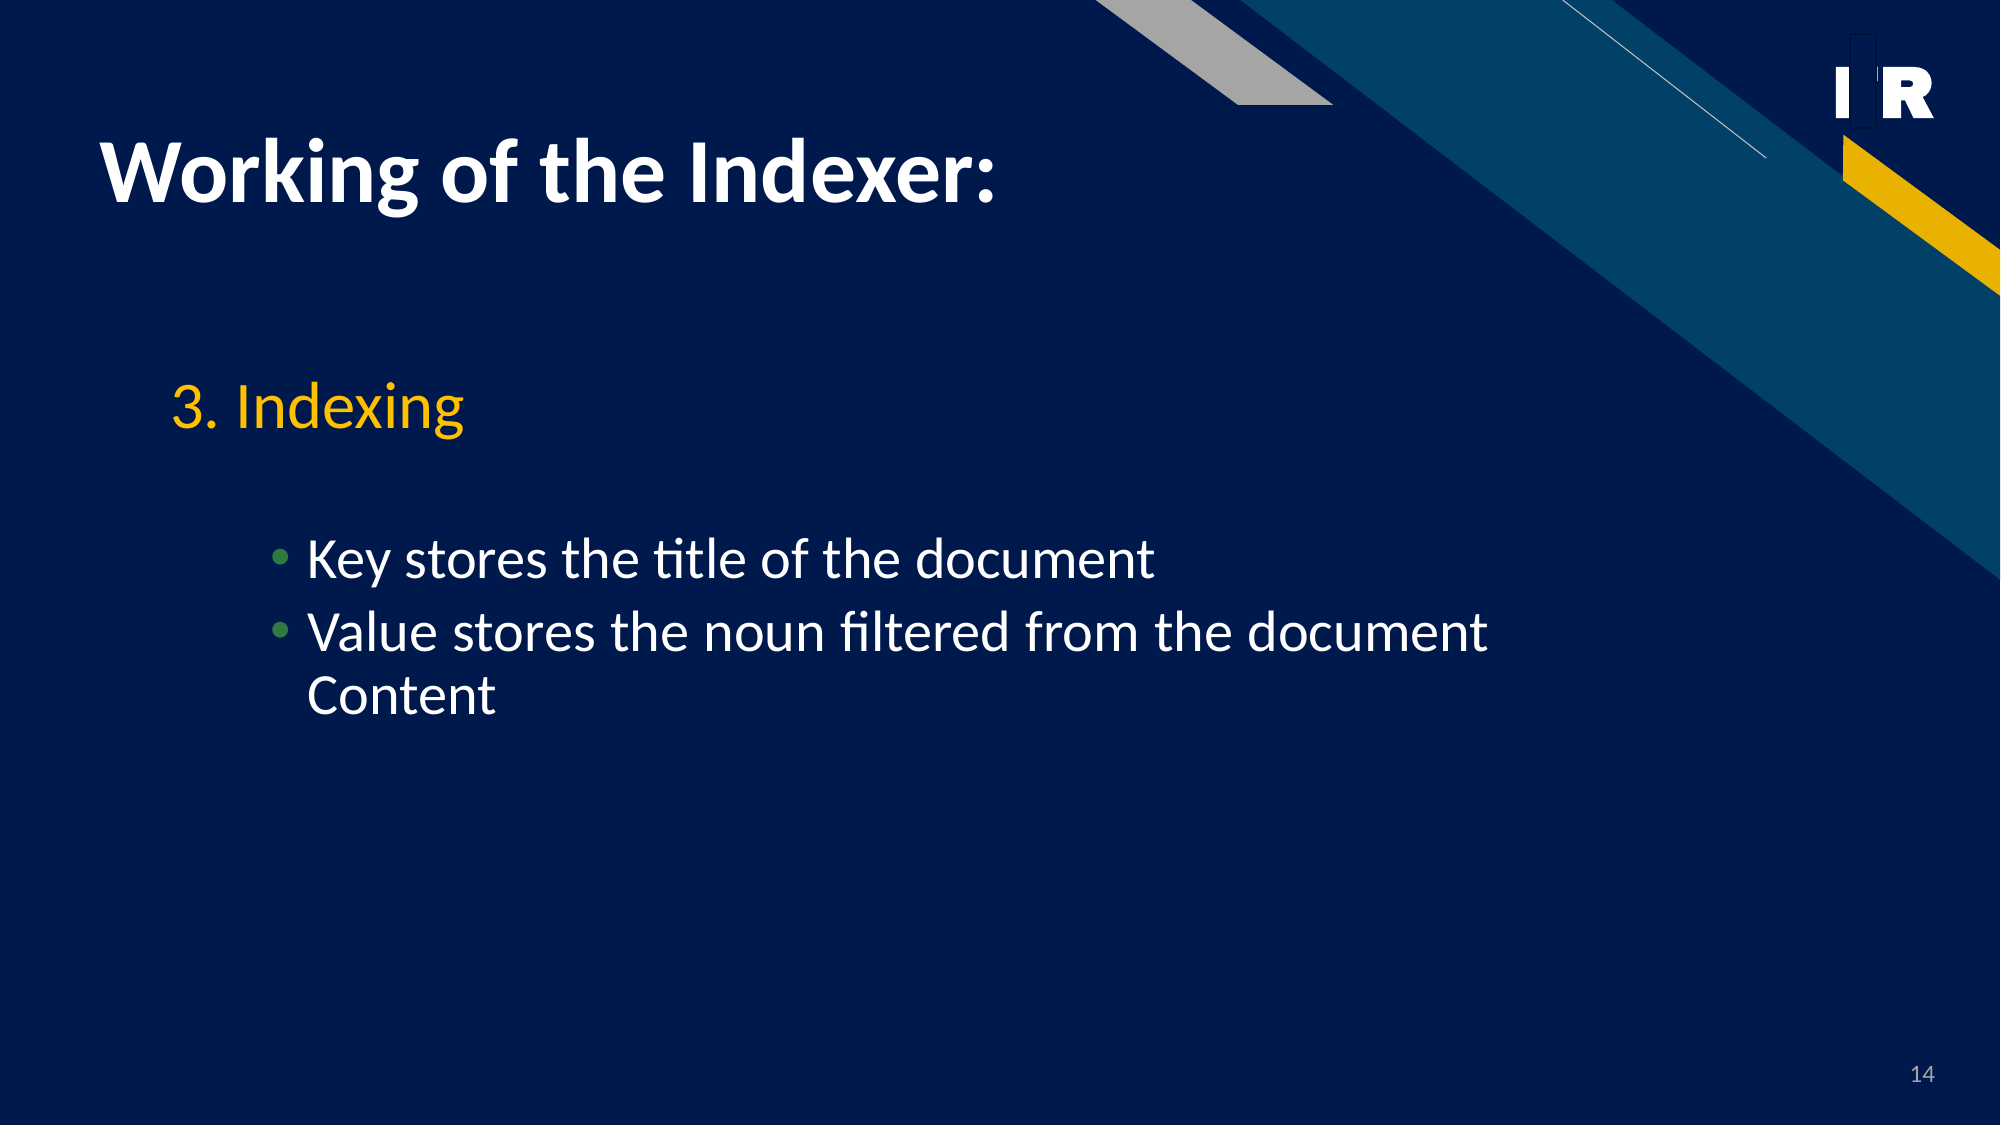

# Working of the Indexer:

3. Indexing
Key stores the title of the document
Value stores the noun filtered from the document Content
14